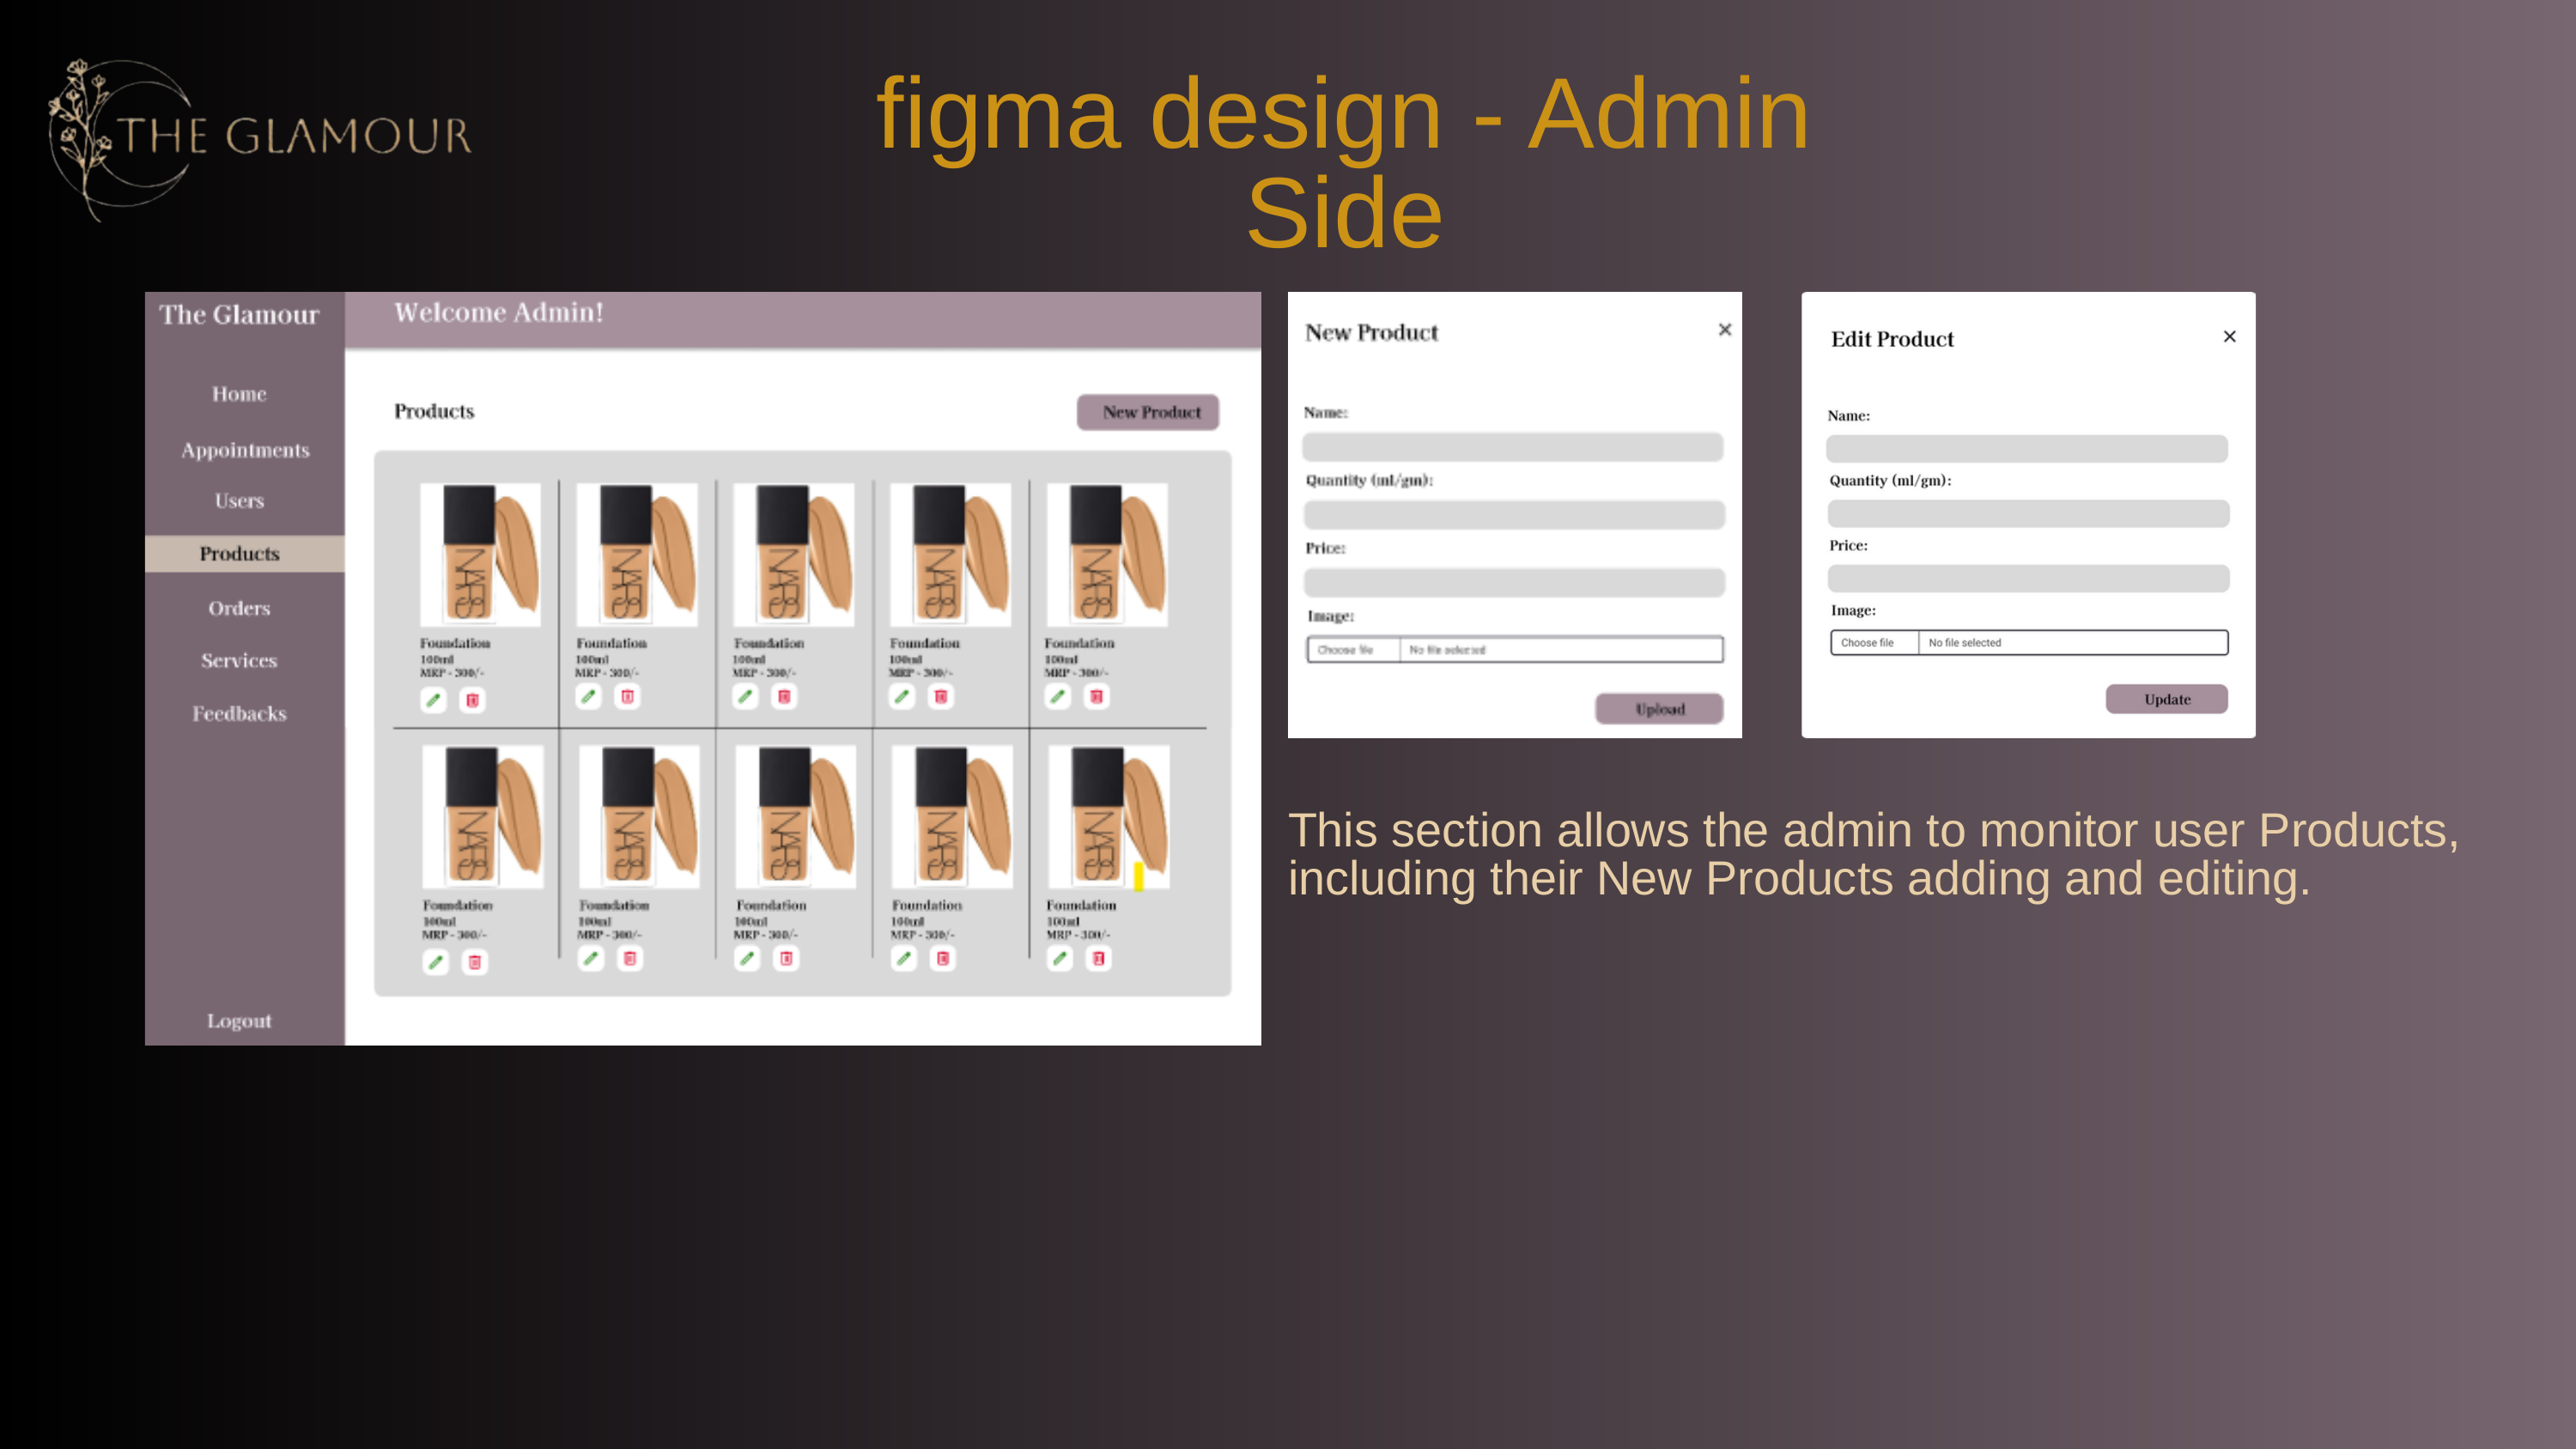

figma design - Admin Side

This section allows the admin to monitor user Products, including their New Products adding and editing.